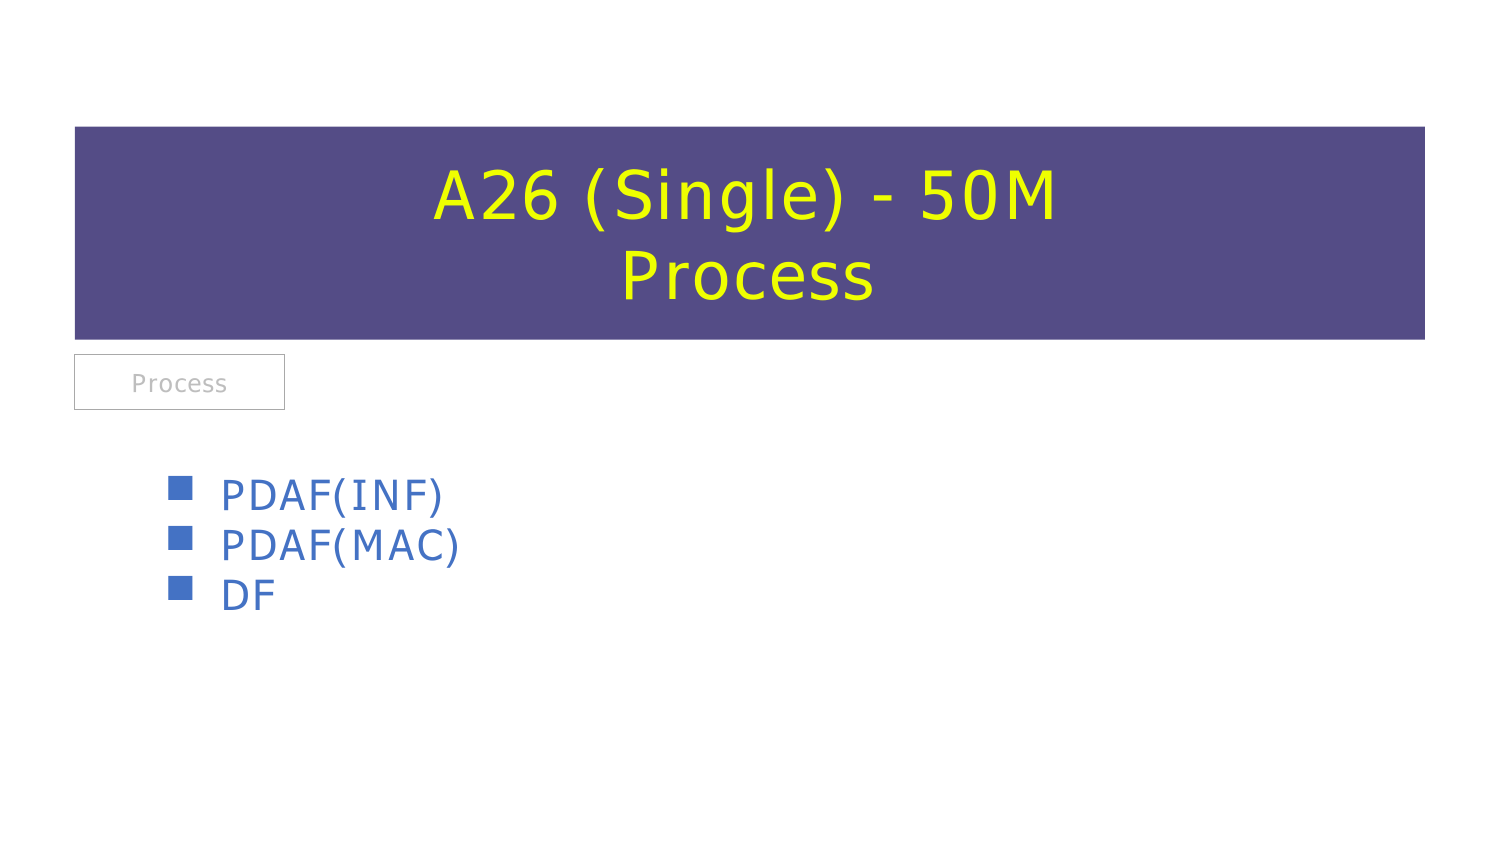

A26 (Single) - 50M
Process
Process
PDAF(INF)
PDAF(MAC)
DF